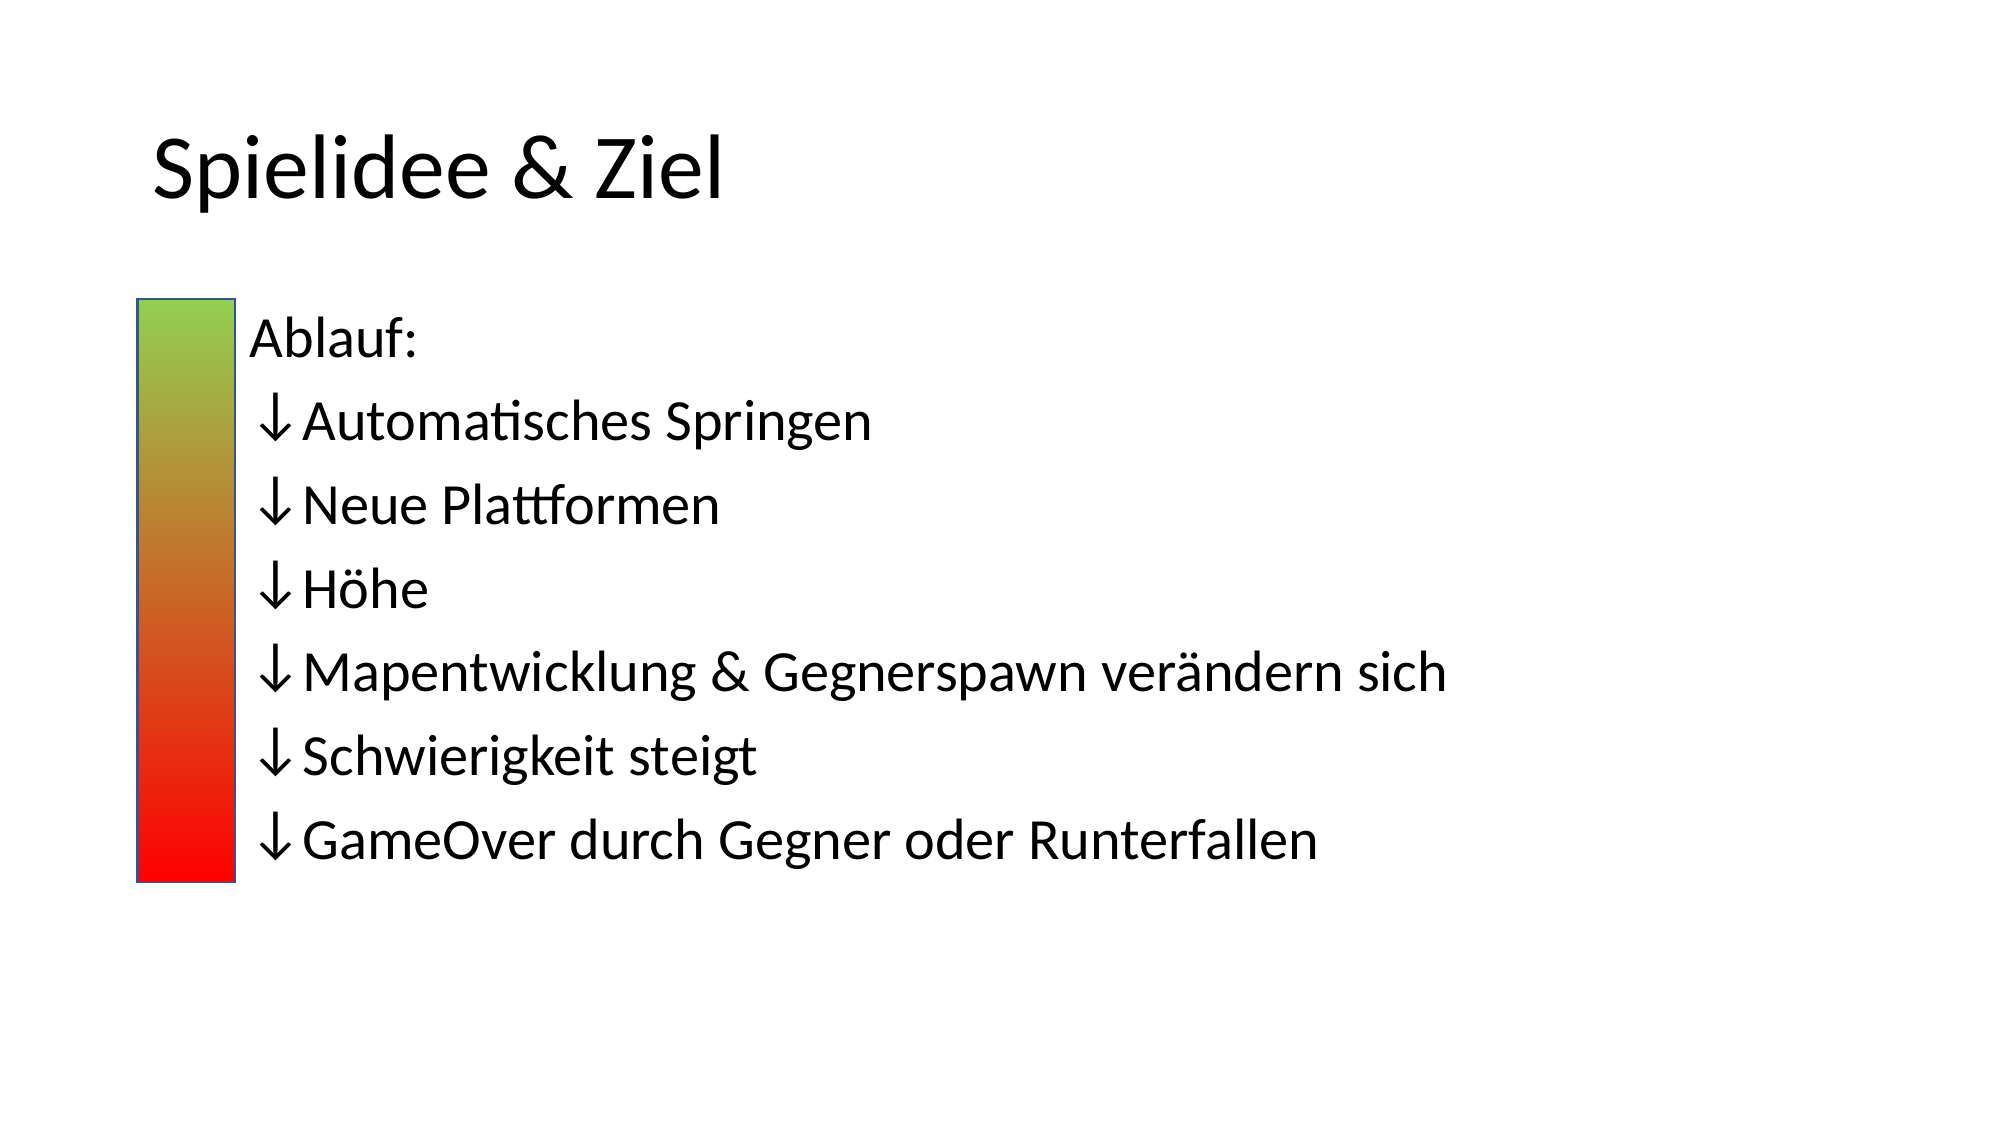

# Spielidee & Ziel

Ablauf:
Automatisches Springen
Neue Plattformen
Höhe
Mapentwicklung & Gegnerspawn verändern sich
Schwierigkeit steigt
GameOver durch Gegner oder Runterfallen